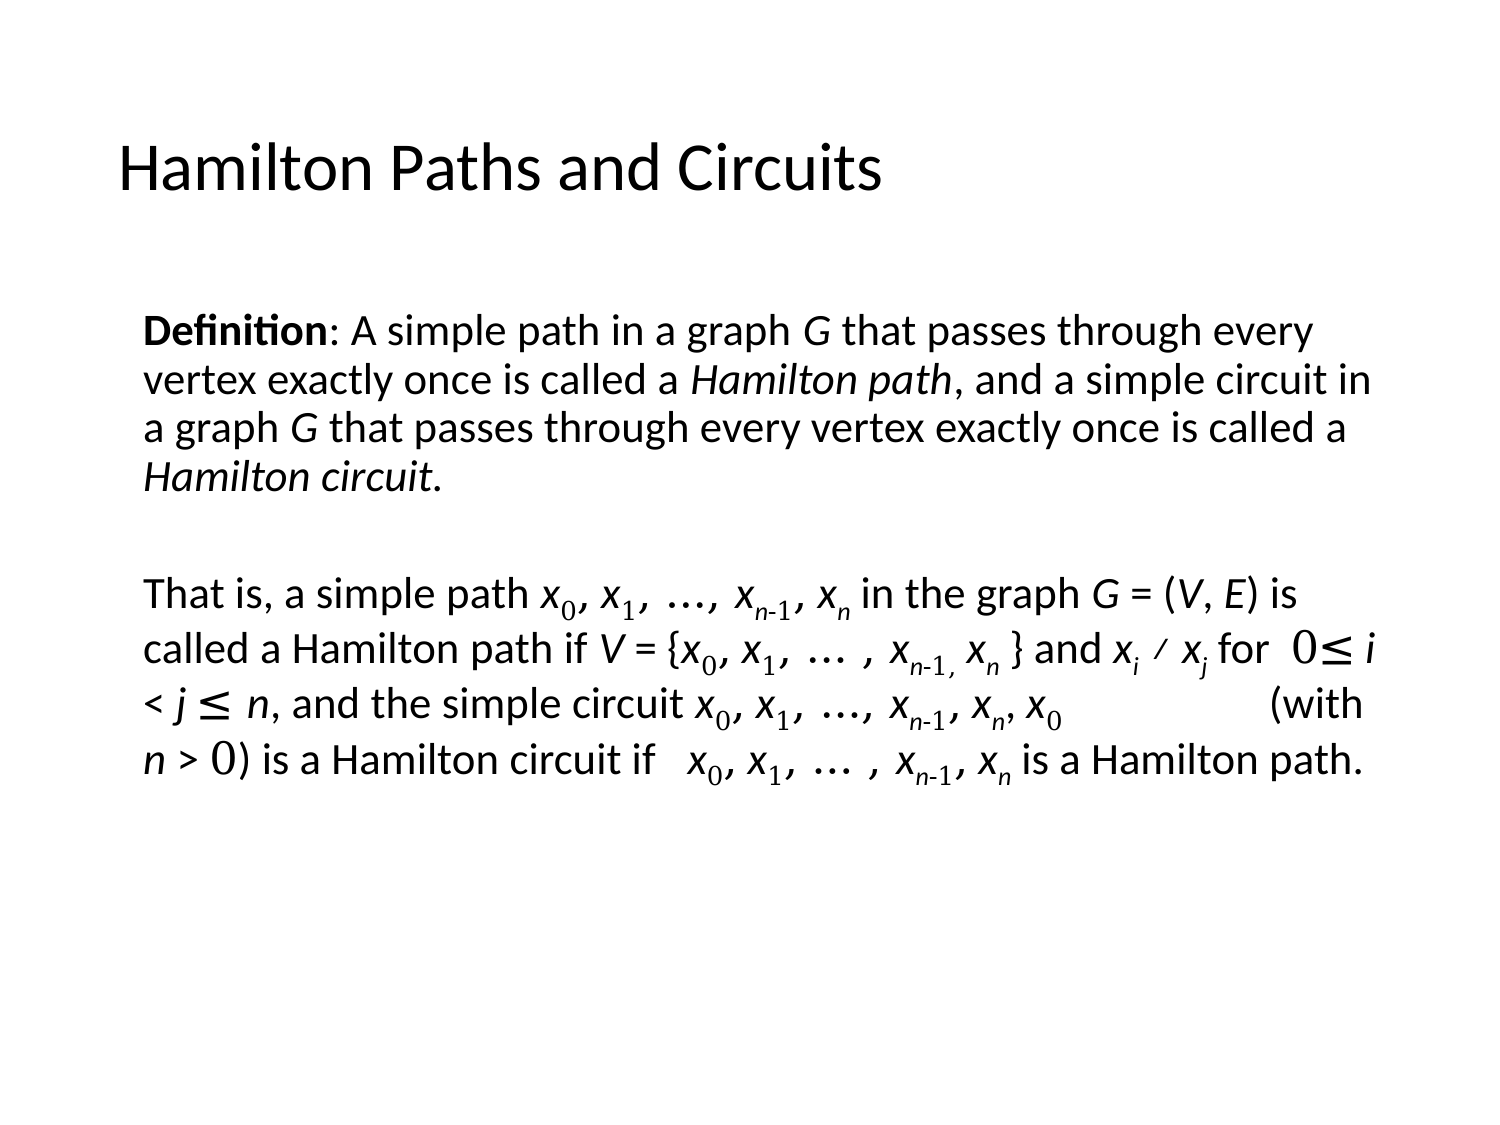

# Hamilton Paths and Circuits
Definition: A simple path in a graph G that passes through every vertex exactly once is called a Hamilton path, and a simple circuit in a graph G that passes through every vertex exactly once is called a Hamilton circuit.

That is, a simple path x0, x1, …, xn-1, xn in the graph G = (V, E) is called a Hamilton path if V = {x0, x1, … , xn-1, xn } and xi ≠ xj for  0≤ i < j ≤ n, and the simple circuit x0, x1, …, xn-1, xn, x0                         (with n > 0) is a Hamilton circuit if   x0, x1, … , xn-1, xn is a Hamilton path.